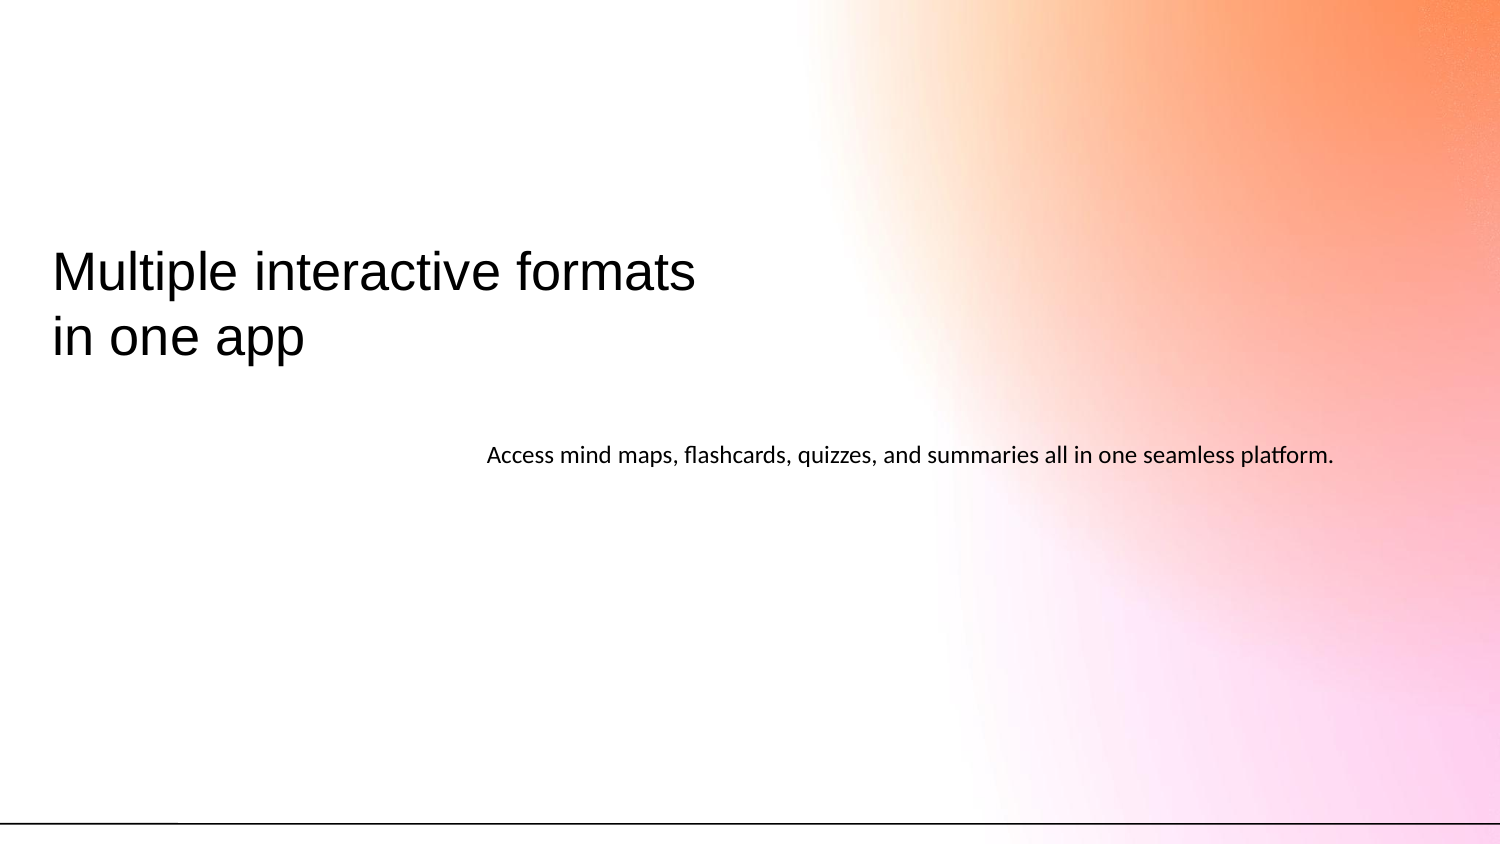

# Multiple interactive formats in one app
Access mind maps, flashcards, quizzes, and summaries all in one seamless platform.